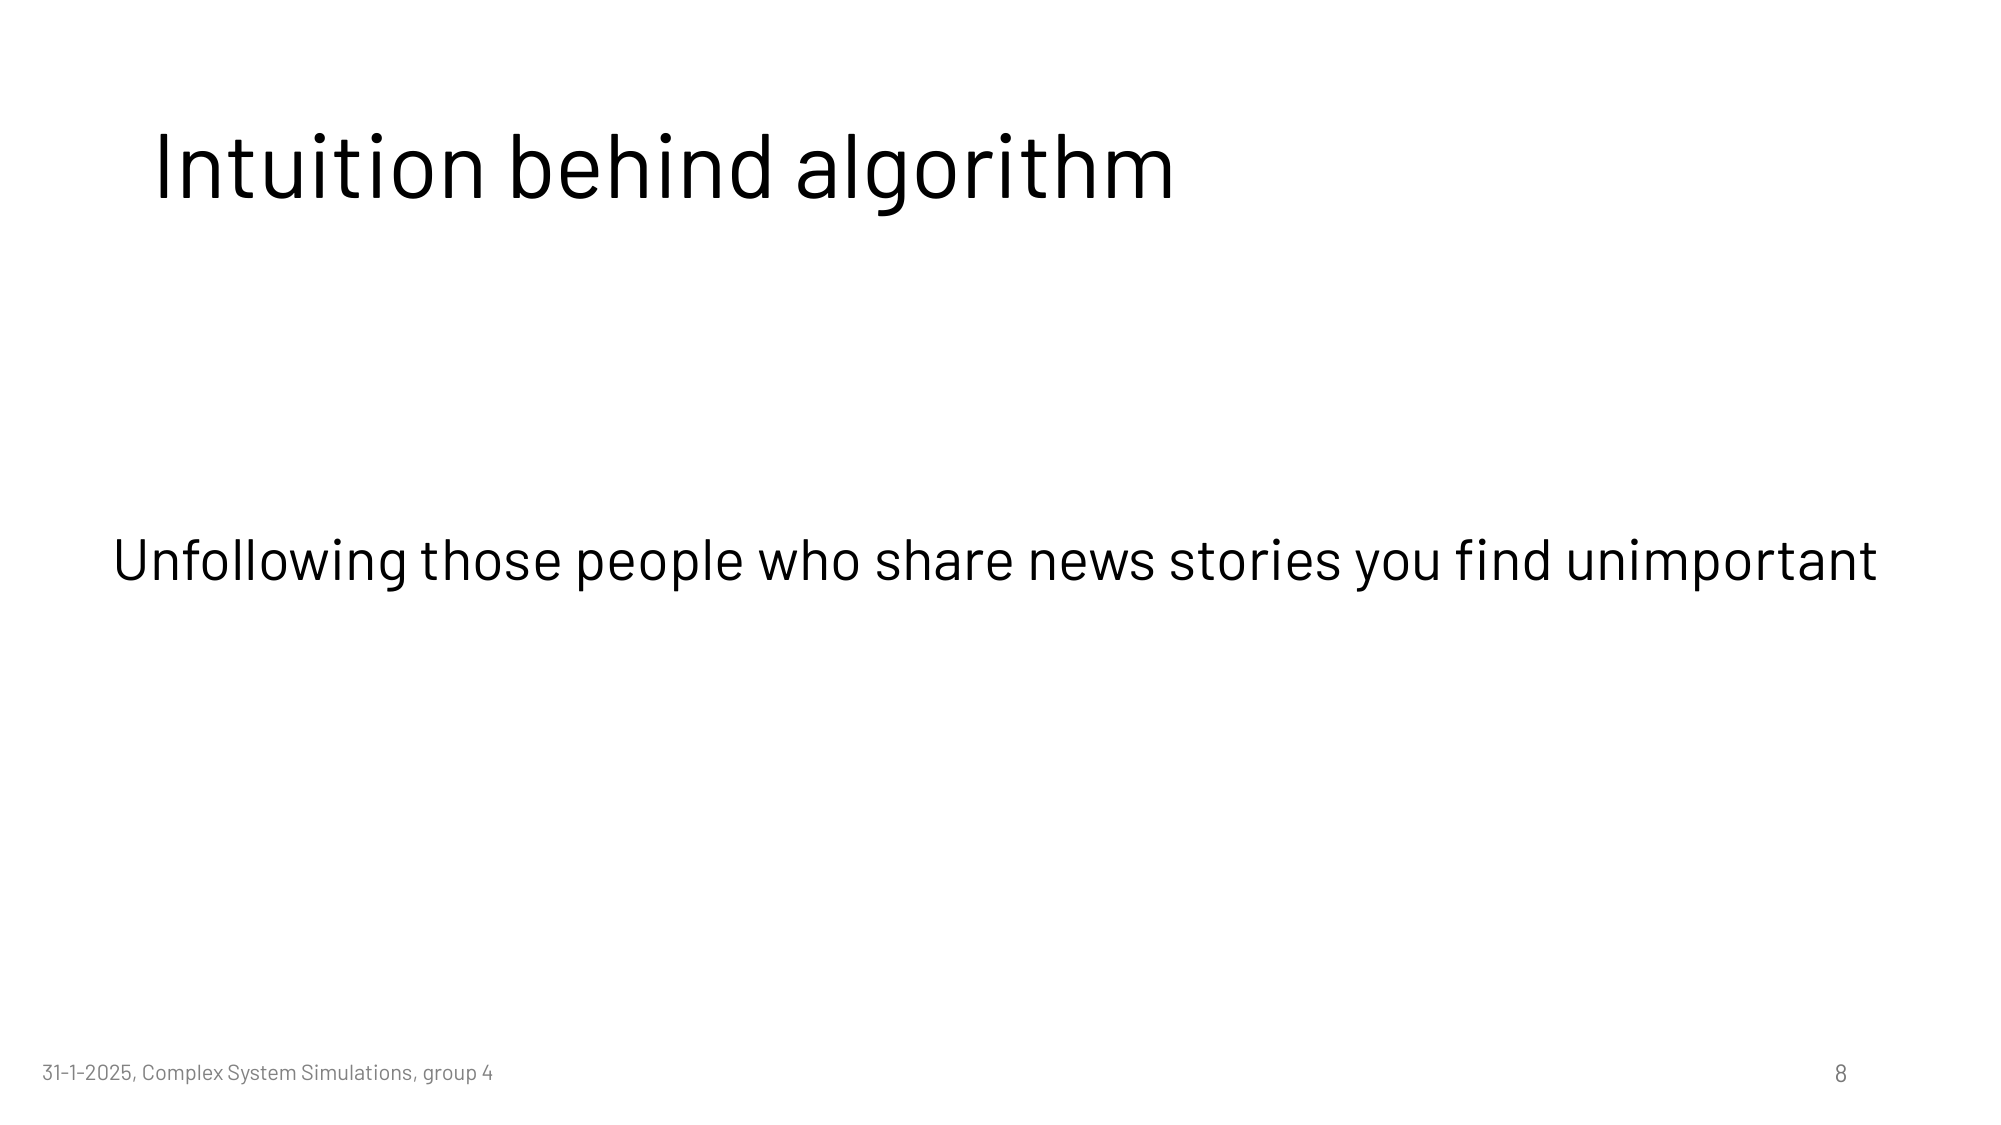

# Intuition behind algorithm
Unfollowing those people who share news stories you find unimportant
8
31-1-2025, Complex System Simulations, group 4